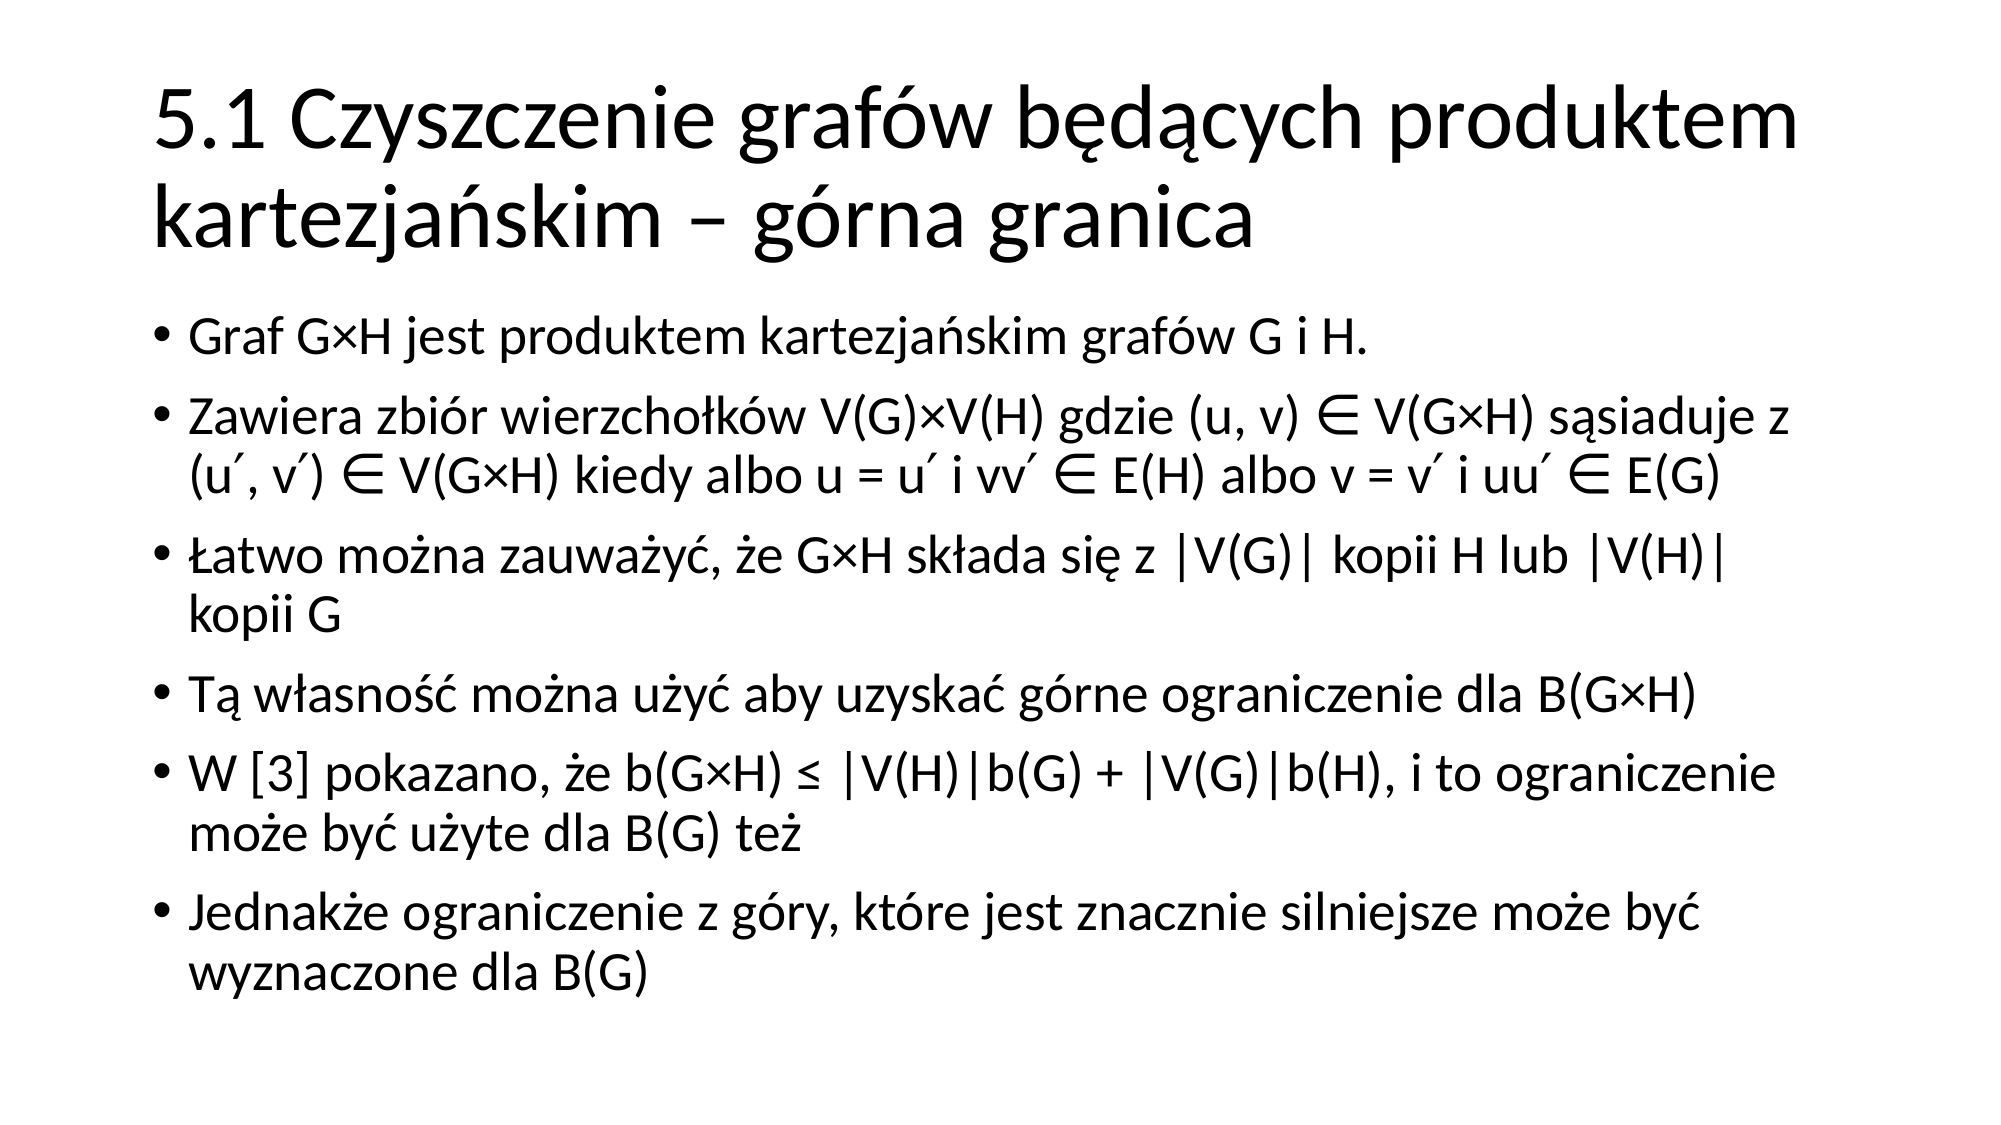

# 5.1 Czyszczenie grafów będących produktem kartezjańskim – górna granica
Graf G×H jest produktem kartezjańskim grafów G i H.
Zawiera zbiór wierzchołków V(G)×V(H) gdzie (u, v) ∈ V(G×H) sąsiaduje z (u′, v′) ∈ V(G×H) kiedy albo u = u′ i vv′ ∈ E(H) albo v = v′ i uu′ ∈ E(G)
Łatwo można zauważyć, że G×H składa się z |V(G)| kopii H lub |V(H)| kopii G
Tą własność można użyć aby uzyskać górne ograniczenie dla B(G×H)
W [3] pokazano, że b(G×H) ≤ |V(H)|b(G) + |V(G)|b(H), i to ograniczenie może być użyte dla B(G) też
Jednakże ograniczenie z góry, które jest znacznie silniejsze może być wyznaczone dla B(G)